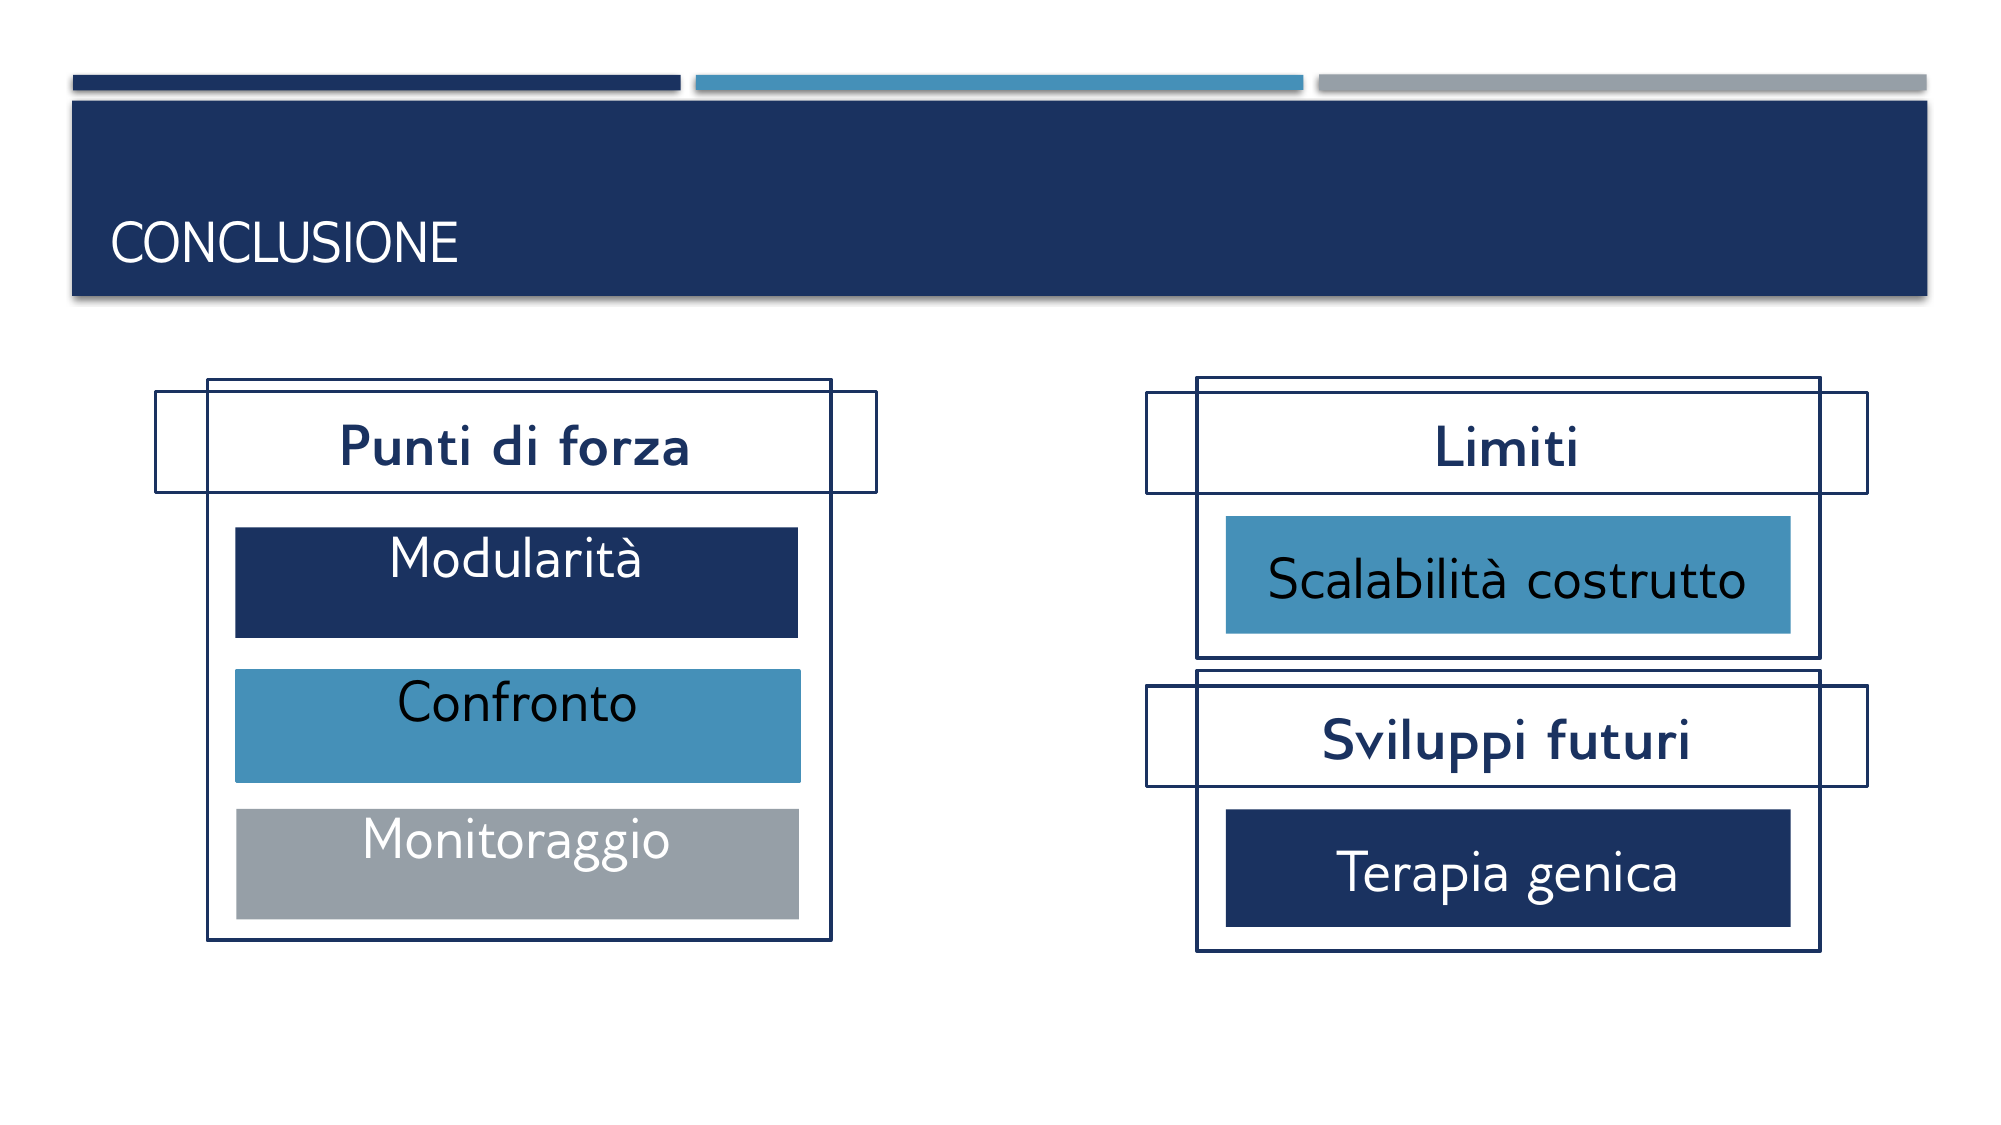

# Conclusione

Limiti
Scalabilità costrutto

Sviluppi futuri
Terapia genica

Punti di forza
Modularità

Confronto

Monitoraggio